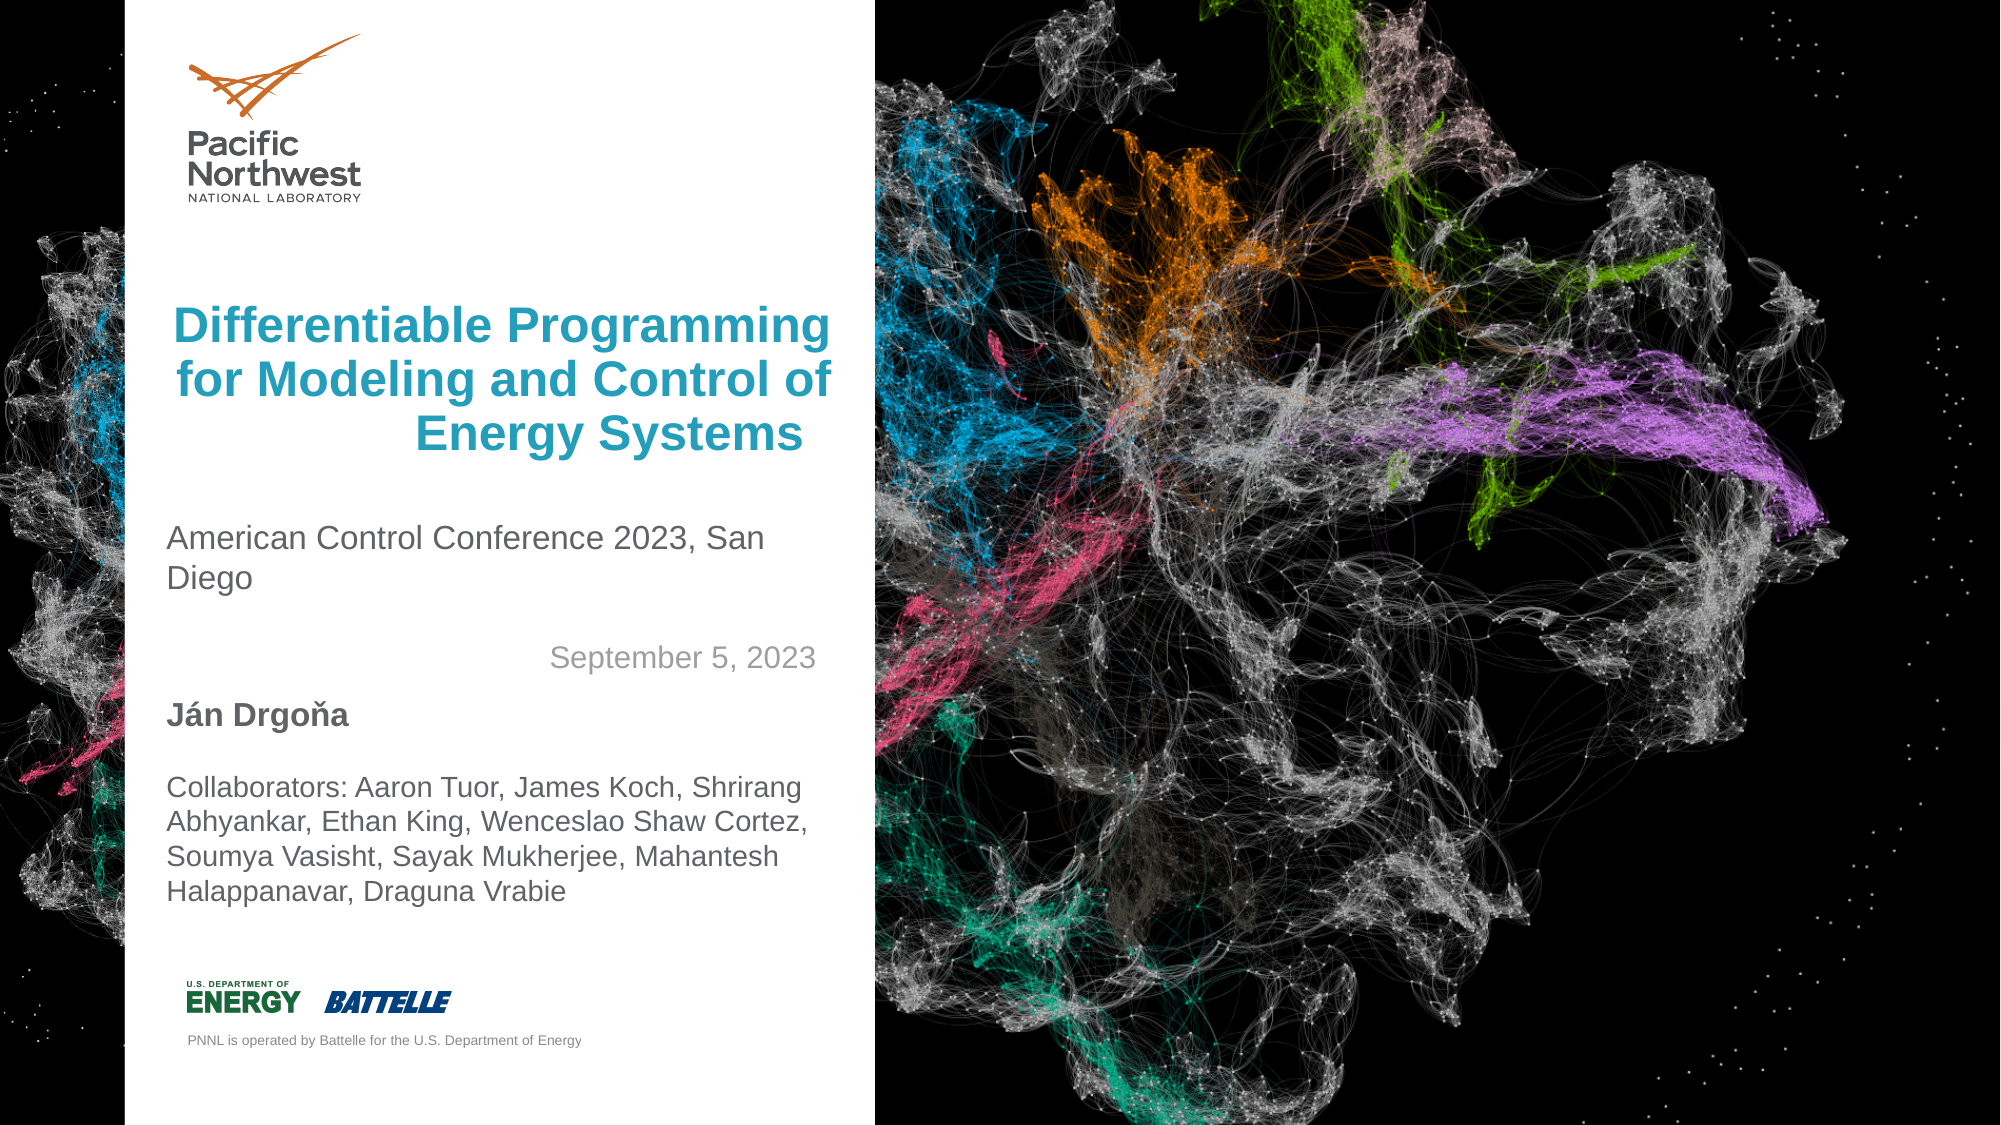

# Differentiable Programming for Modeling and Control of Energy Systems
American Control Conference 2023, San Diego
September 5, 2023
Ján Drgoňa
Collaborators: Aaron Tuor, James Koch, Shrirang Abhyankar, Ethan King, Wenceslao Shaw Cortez, Soumya Vasisht, Sayak Mukherjee, Mahantesh Halappanavar, Draguna Vrabie